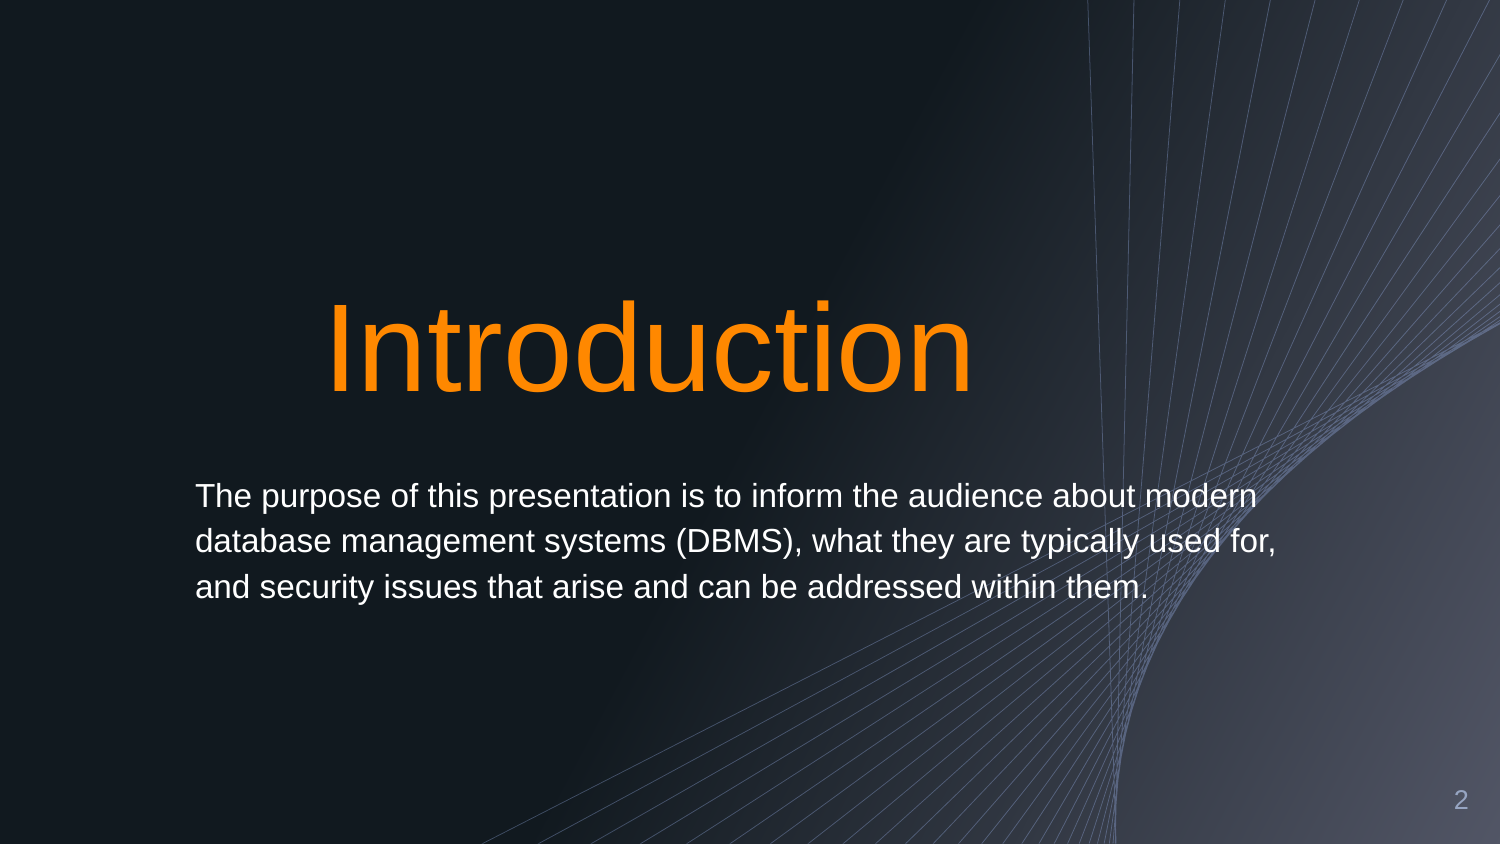

# Introduction
The purpose of this presentation is to inform the audience about modern database management systems (DBMS), what they are typically used for, and security issues that arise and can be addressed within them.
2